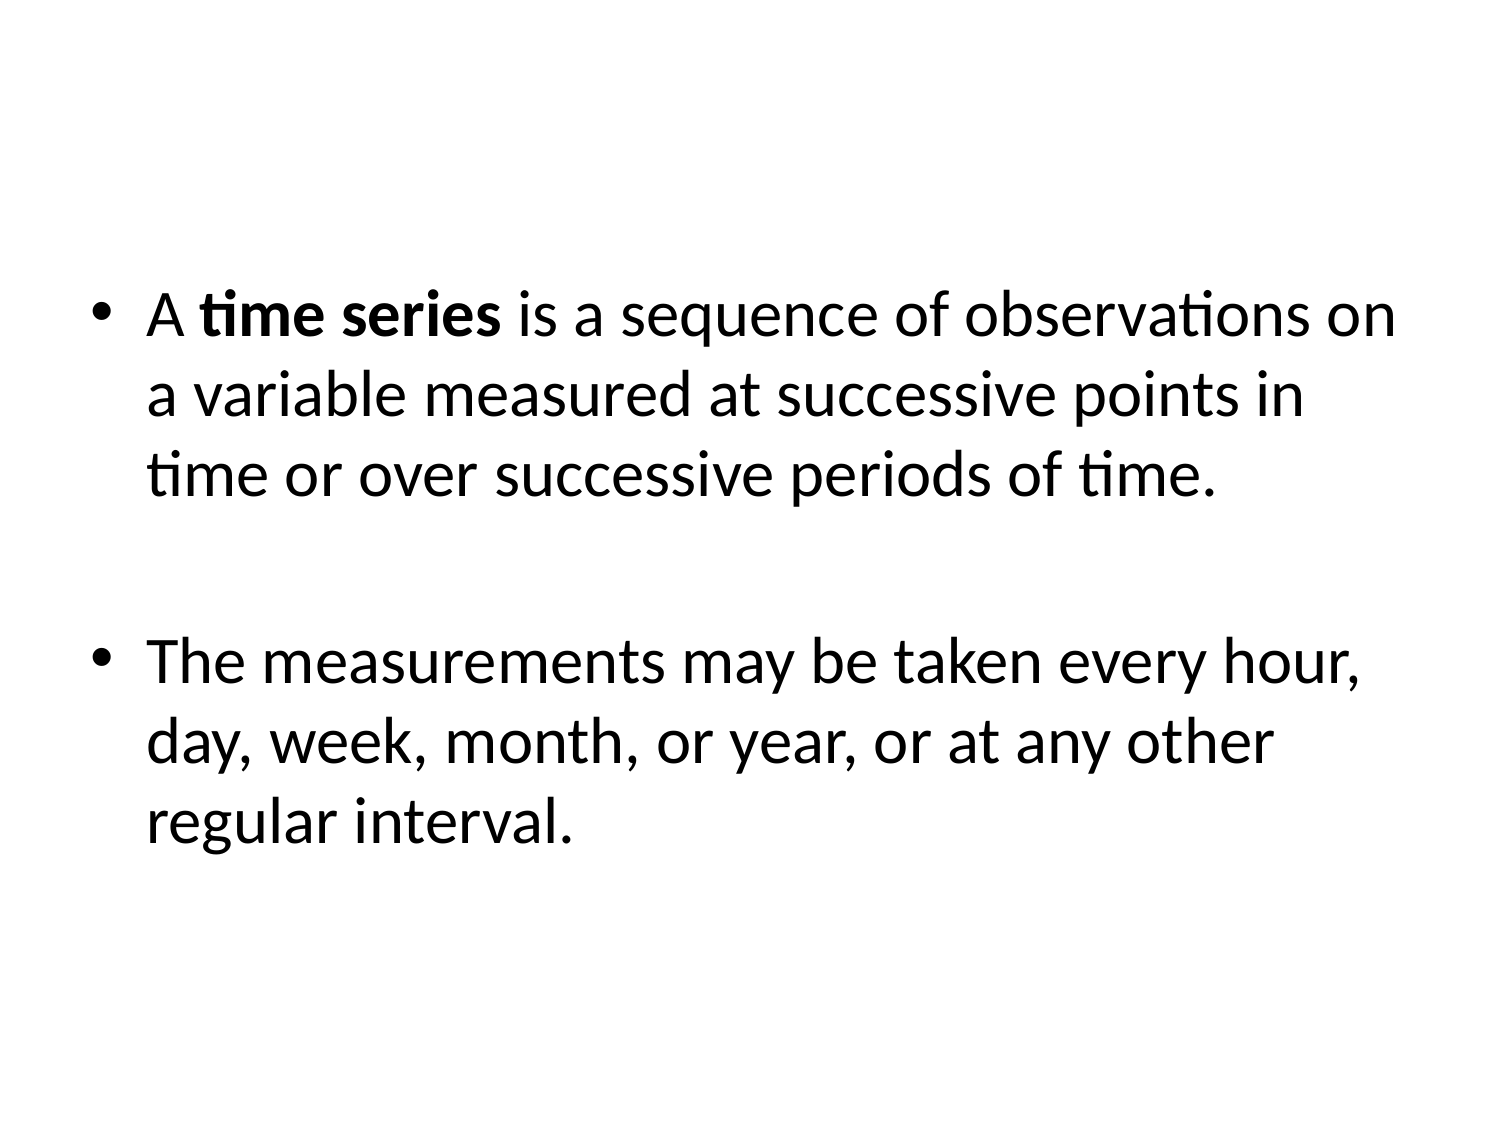

#
A time series is a sequence of observations on a variable measured at successive points in time or over successive periods of time.

The measurements may be taken every hour, day, week, month, or year, or at any other regular interval.